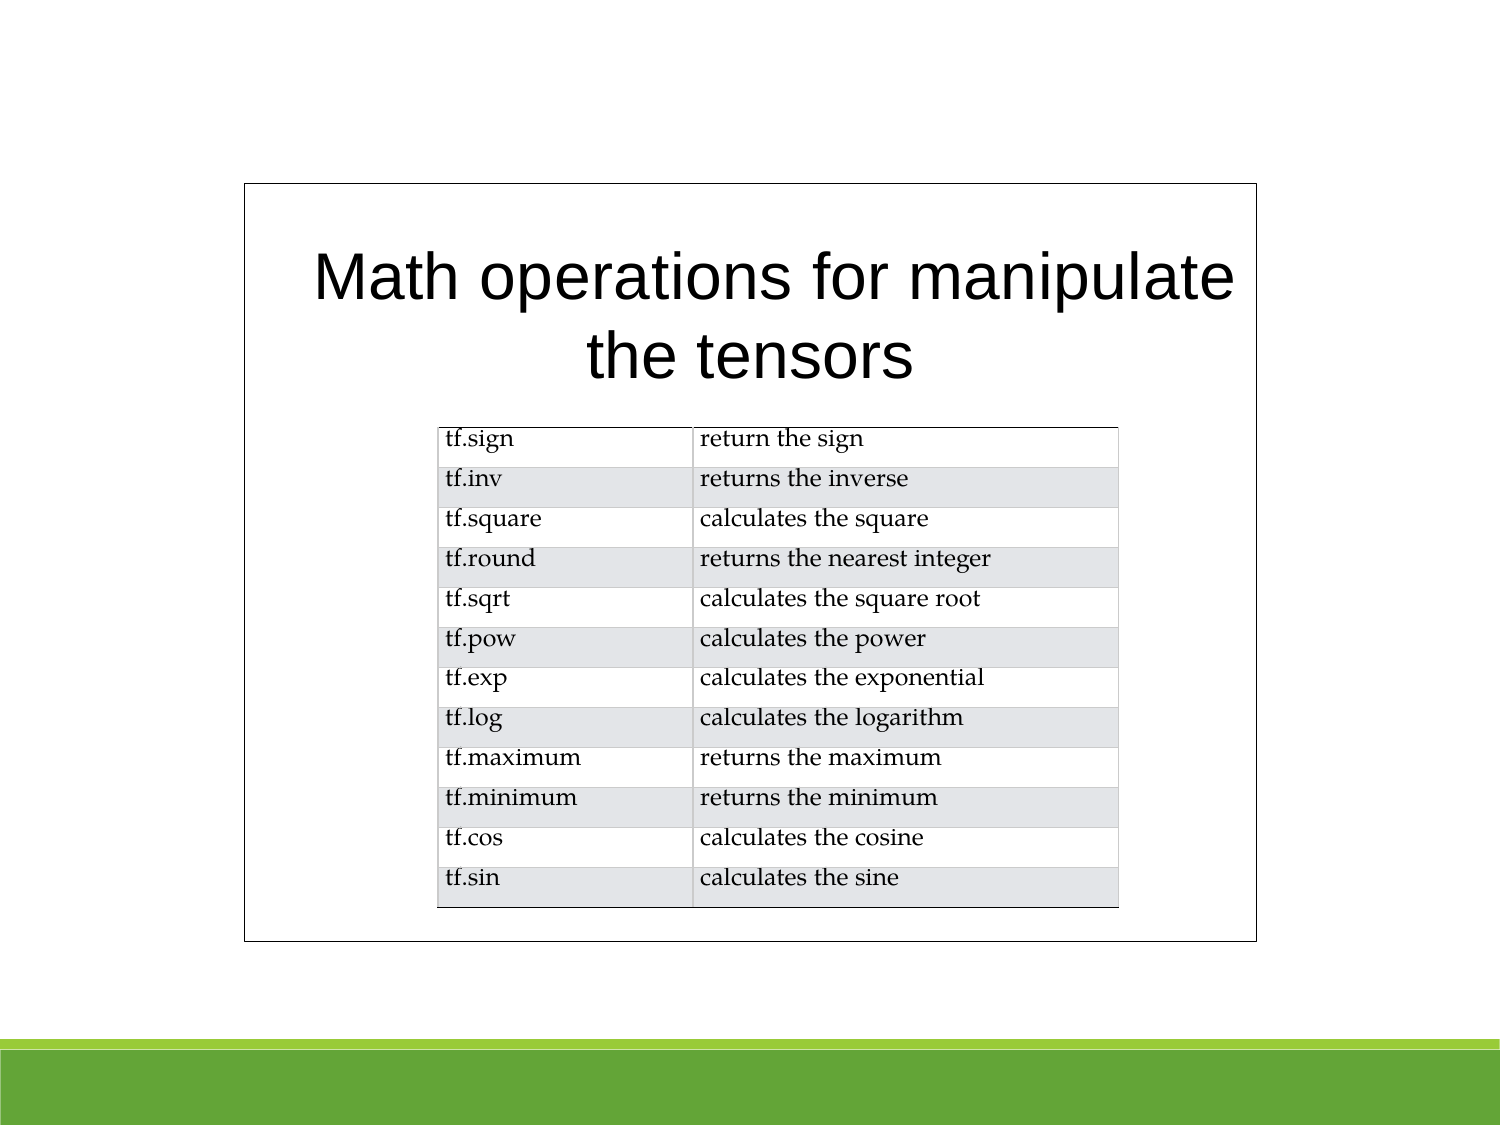

Math operations for manipulate the tensors
| tf.sign | return the sign |
| --- | --- |
| tf.inv | returns the inverse |
| tf.square | calculates the square |
| tf.round | returns the nearest integer |
| tf.sqrt | calculates the square root |
| tf.pow | calculates the power |
| tf.exp | calculates the exponential |
| tf.log | calculates the logarithm |
| tf.maximum | returns the maximum |
| tf.minimum | returns the minimum |
| tf.cos | calculates the cosine |
| tf.sin | calculates the sine |